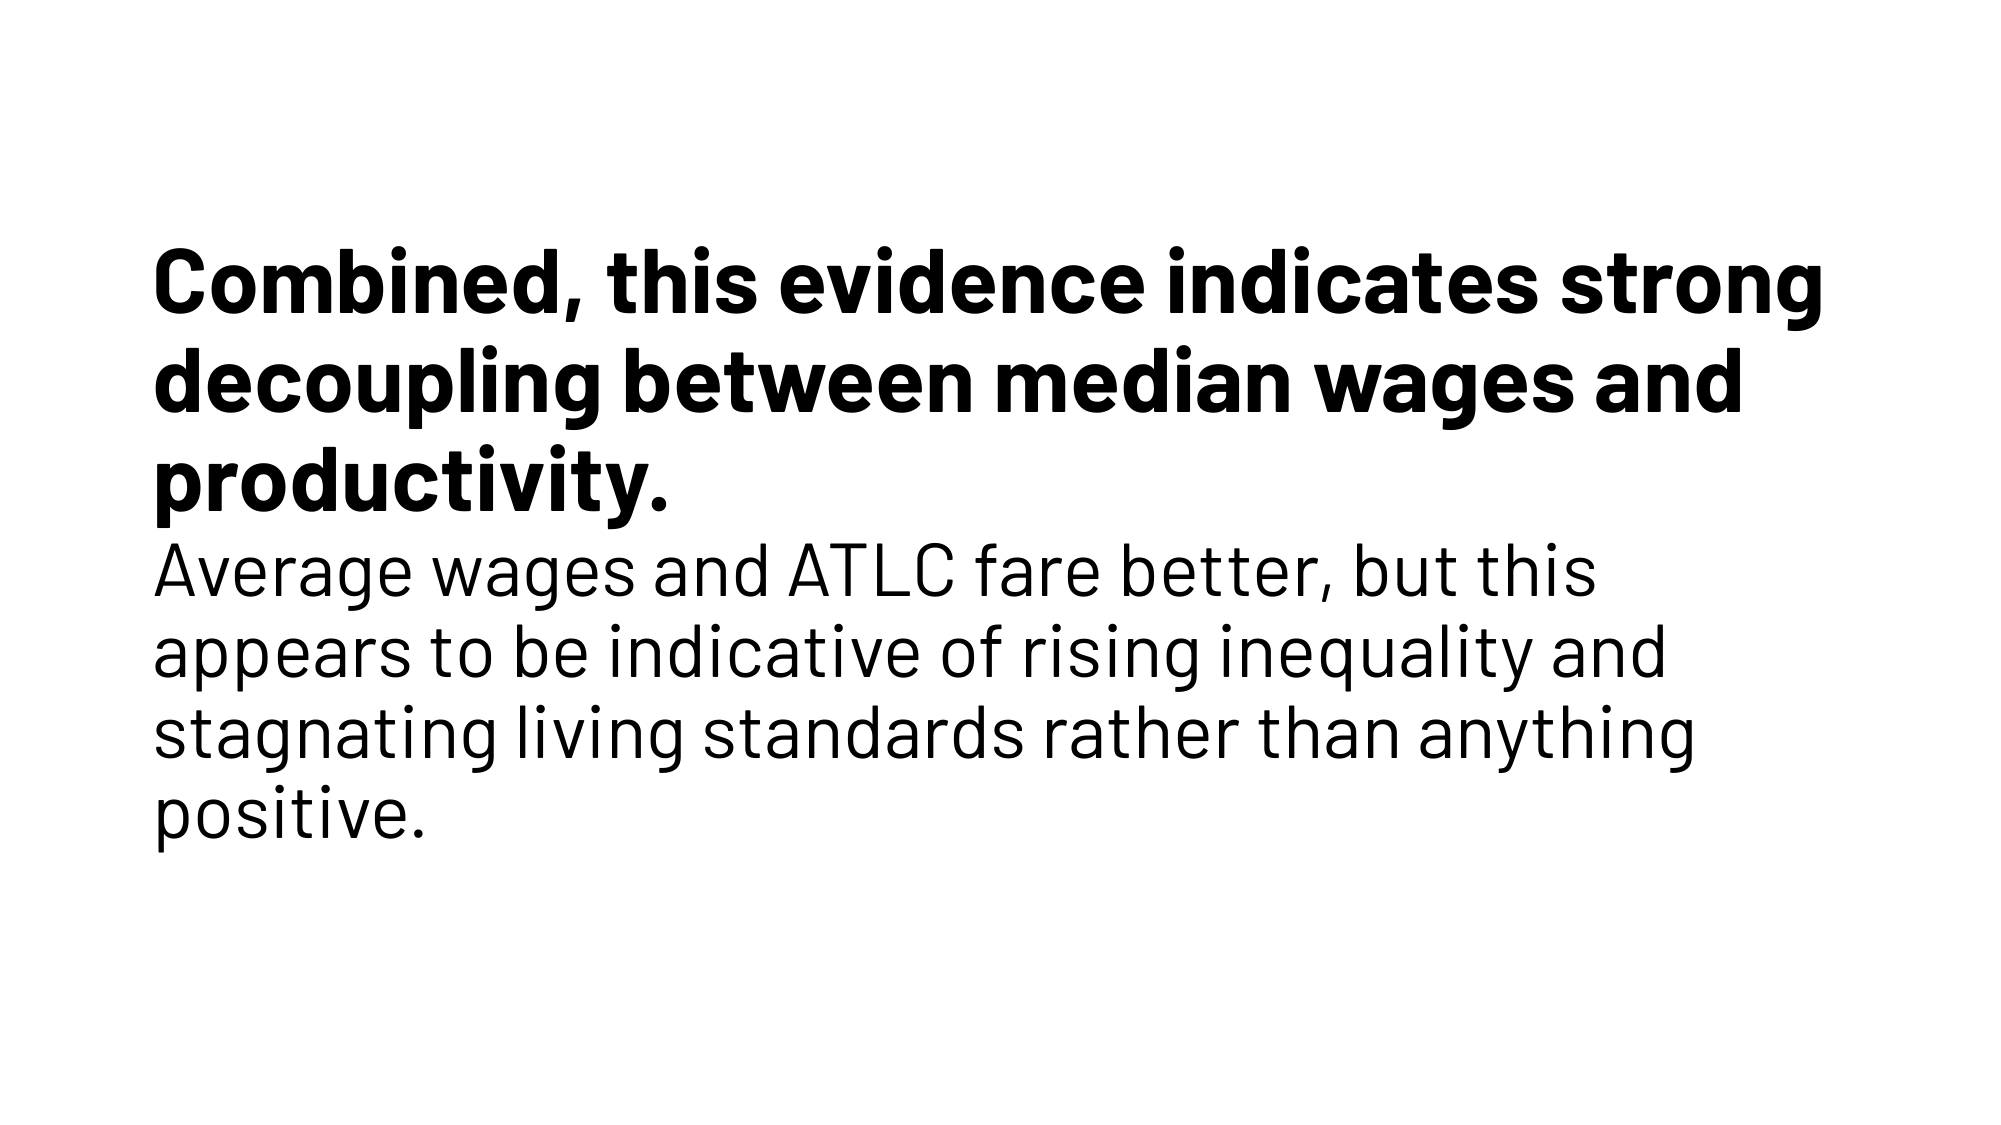

# Combined, this evidence indicates strong decoupling between median wages and productivity. Average wages and ATLC fare better, but this appears to be indicative of rising inequality and stagnating living standards rather than anything positive.